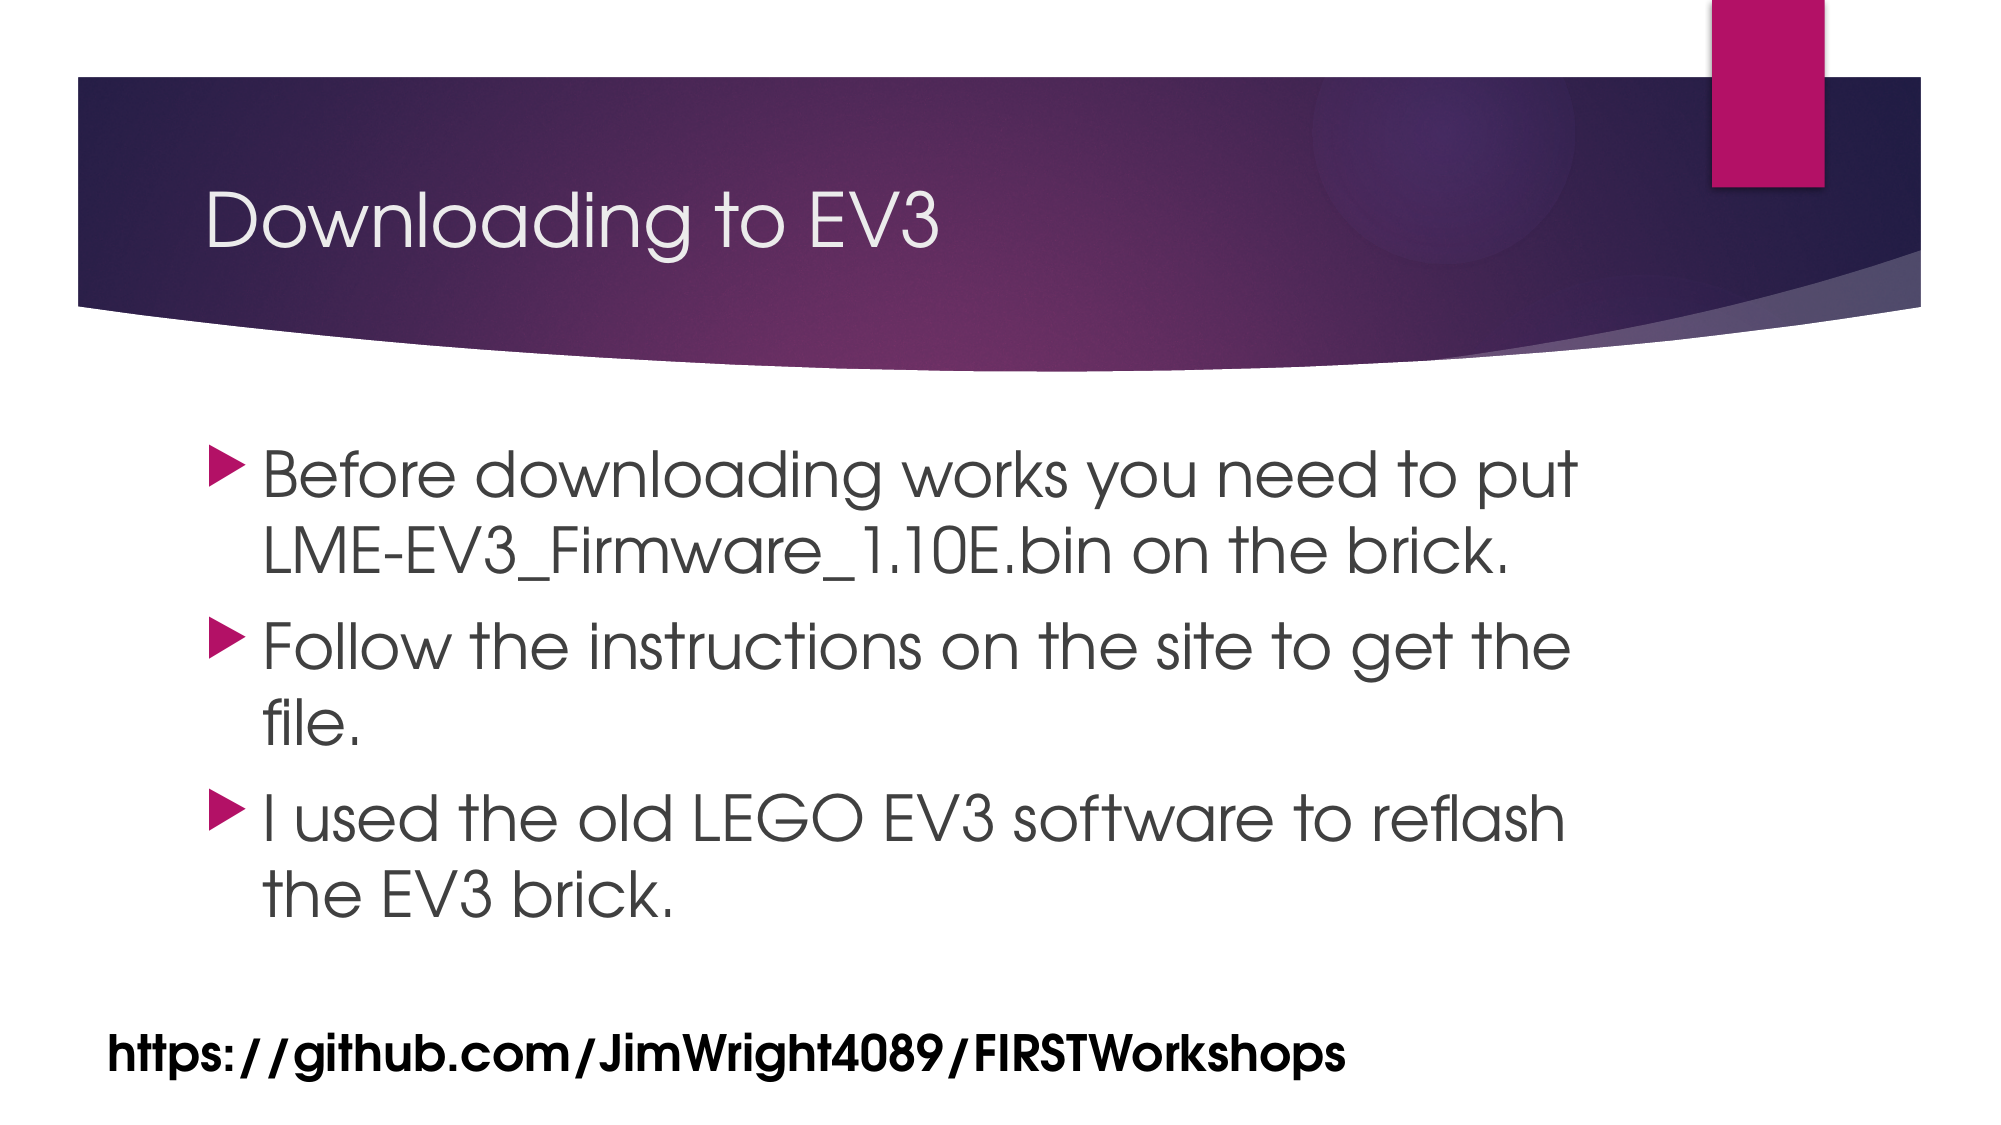

# Downloading to EV3
Before downloading works you need to put LME-EV3_Firmware_1.10E.bin on the brick.
Follow the instructions on the site to get the file.
I used the old LEGO EV3 software to reflash the EV3 brick.

https://github.com/JimWright4089/FIRSTWorkshops